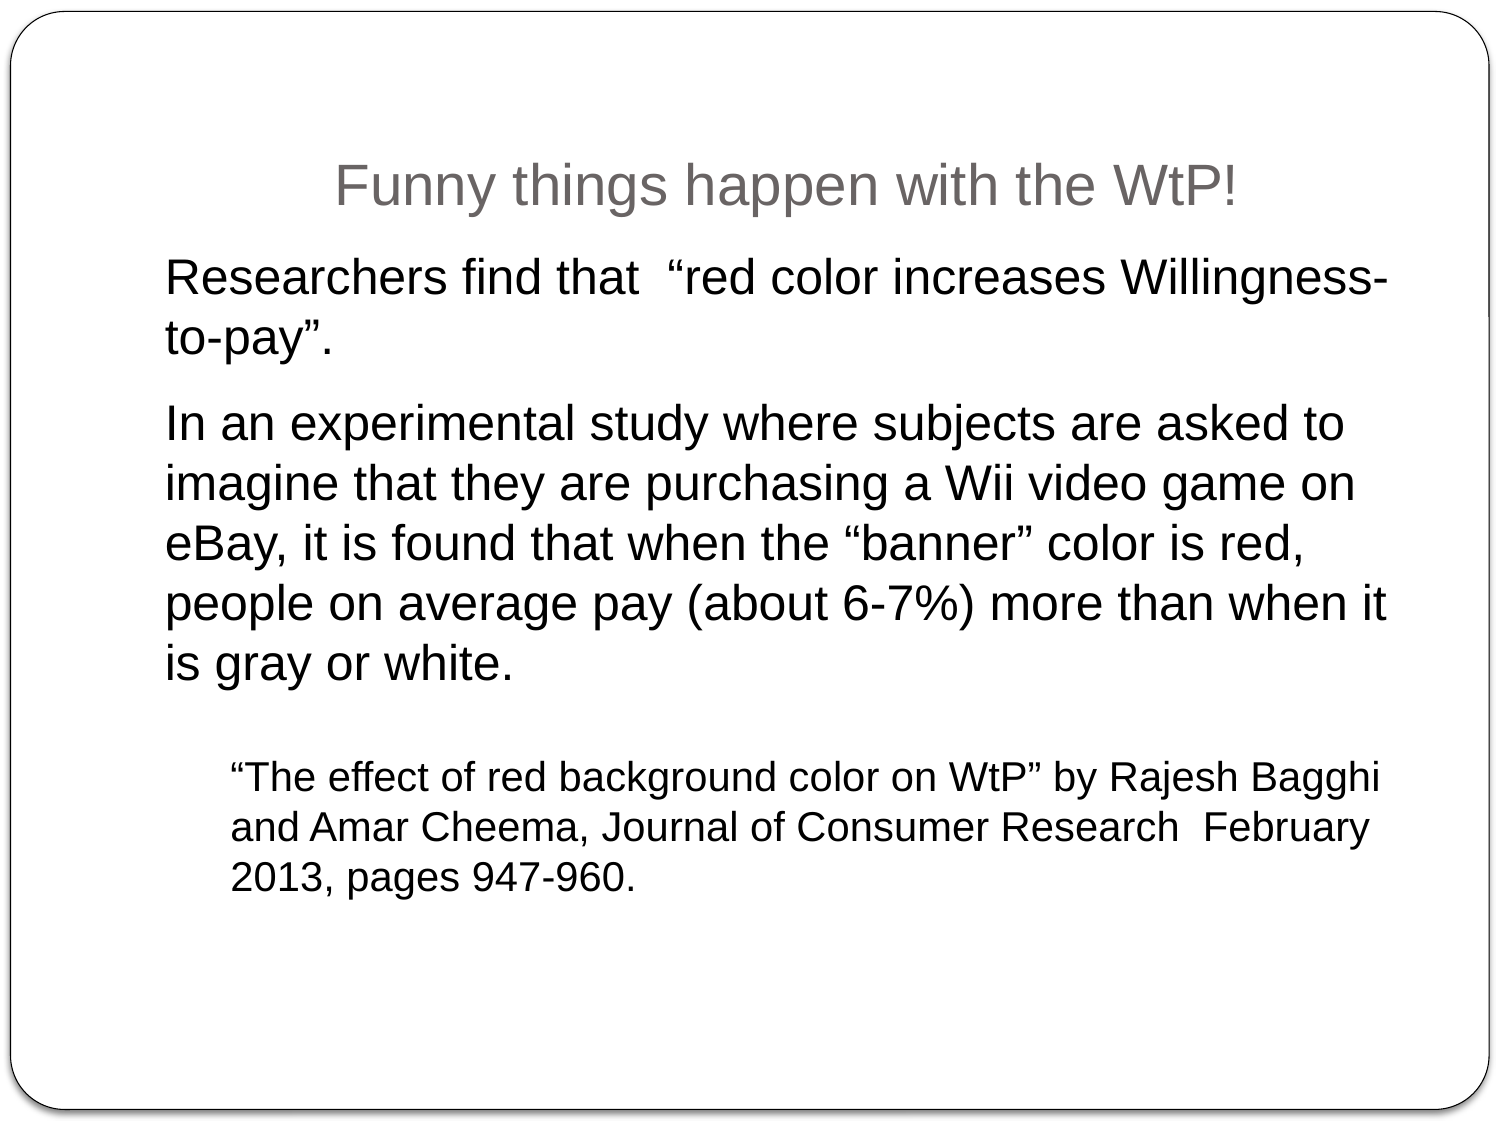

# Funny things happen with the WtP!
Researchers find that  “red color increases Willingness-to-pay”.
In an experimental study where subjects are asked to imagine that they are purchasing a Wii video game on eBay, it is found that when the “banner” color is red, people on average pay (about 6-7%) more than when it is gray or white.

“The effect of red background color on WtP” by Rajesh Bagghi and Amar Cheema, Journal of Consumer Research  February 2013, pages 947-960.